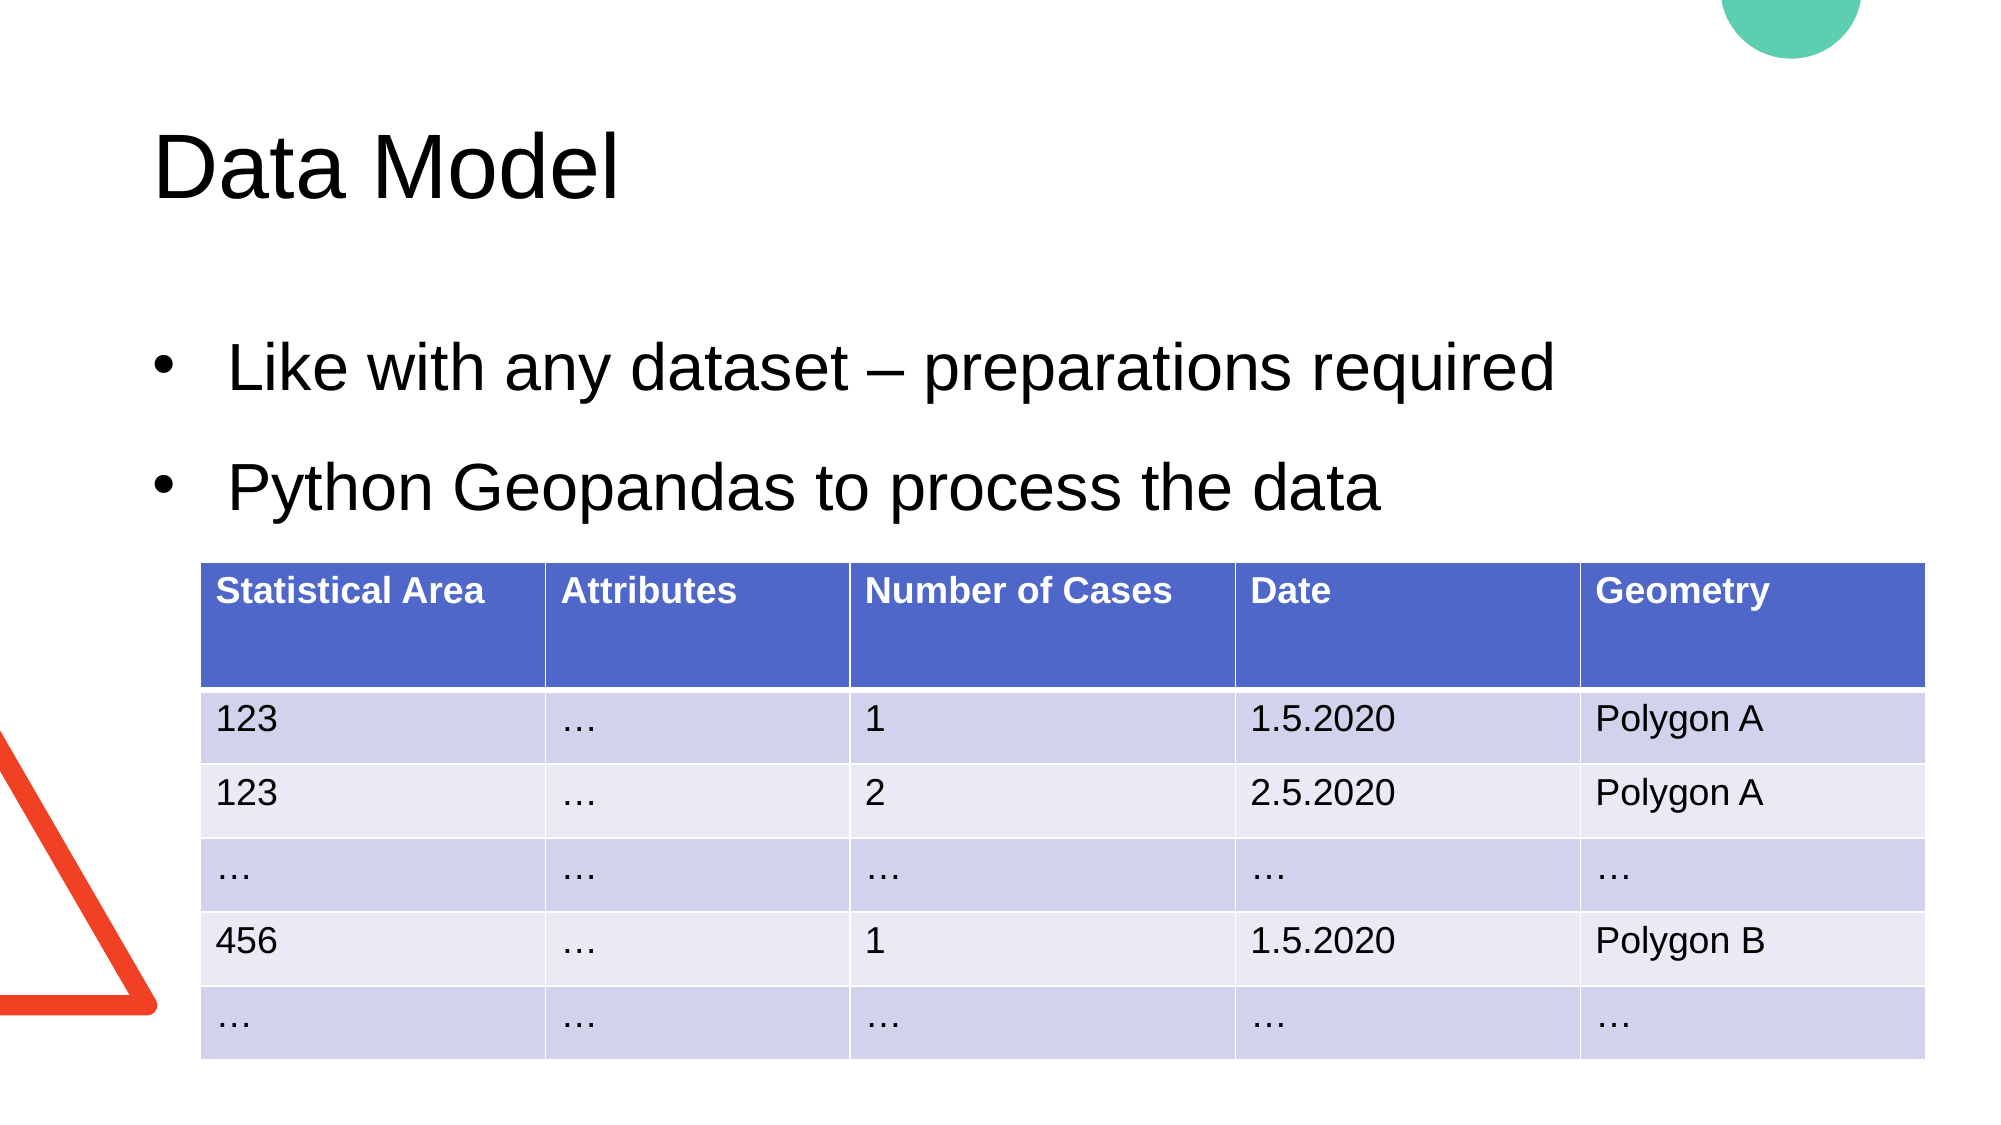

# Data Model
Like with any dataset – preparations required
Python Geopandas to process the data
| Statistical Area | Attributes | Number of Cases | Date | Geometry |
| --- | --- | --- | --- | --- |
| 123 | … | 1 | 1.5.2020 | Polygon A |
| 123 | … | 2 | 2.5.2020 | Polygon A |
| … | … | … | … | … |
| 456 | … | 1 | 1.5.2020 | Polygon B |
| … | … | … | … | … |